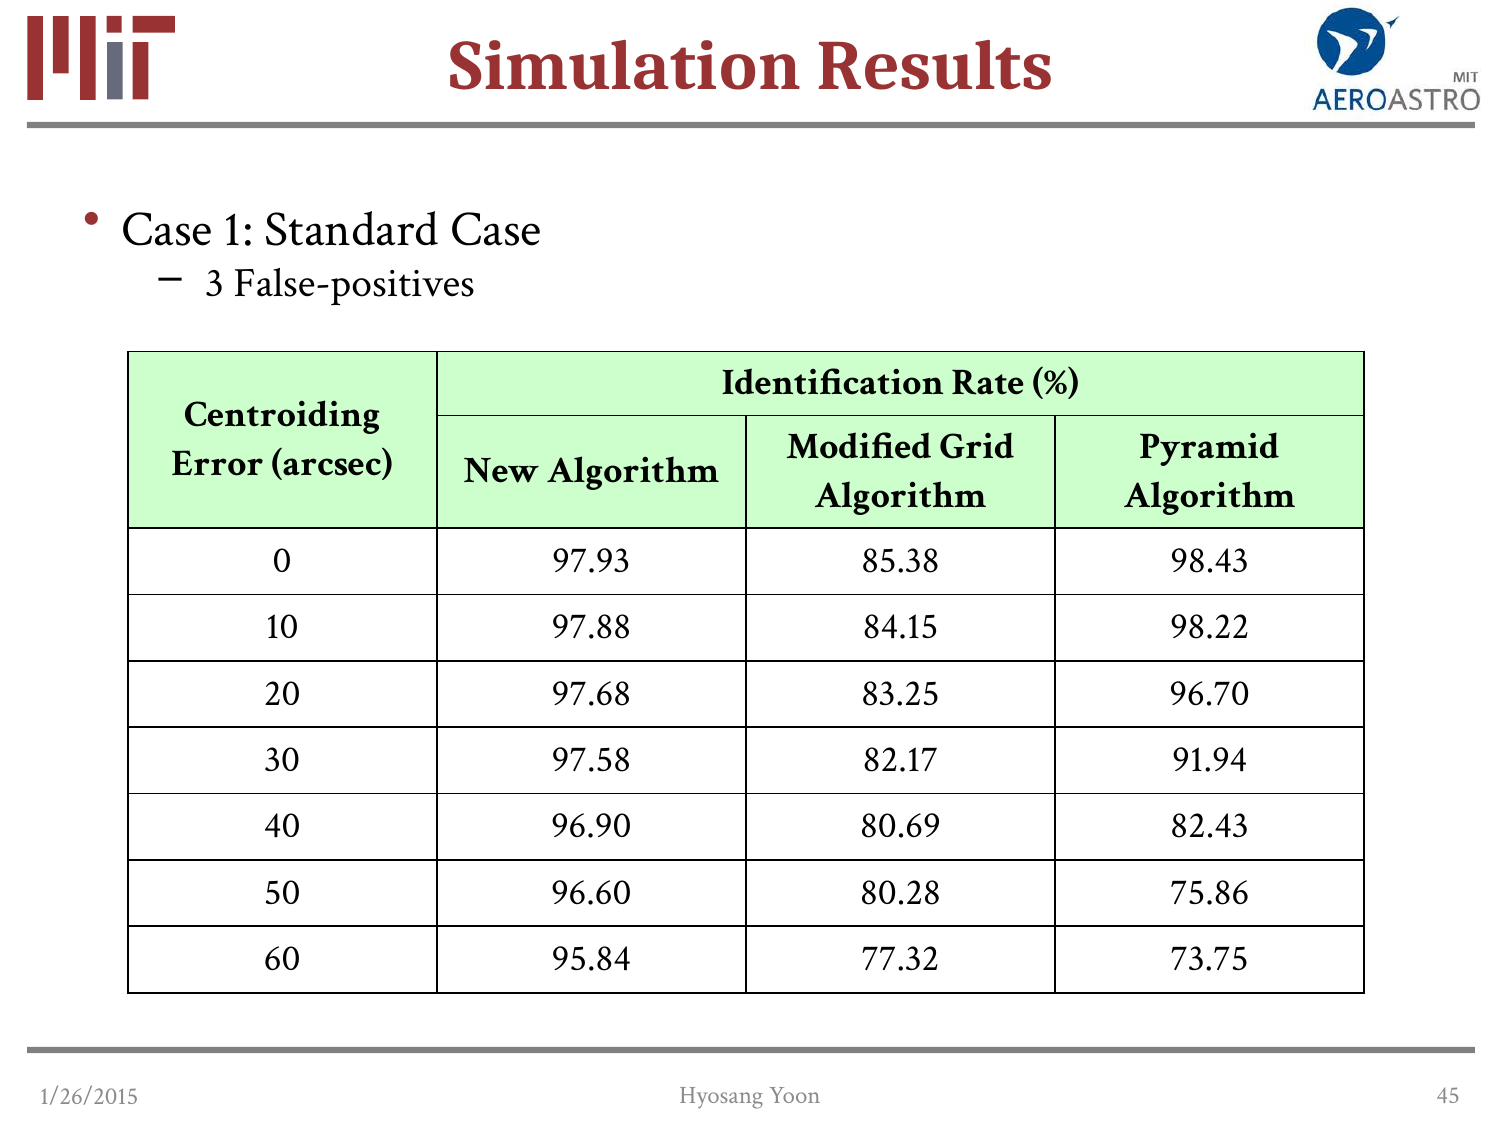

# Simulation Results
Case 1: Standard Case
3 False-positives
| Centroiding Error (arcsec) | Identification Rate (%) |  |  |
| --- | --- | --- | --- |
|  | New Algorithm | Modified Grid Algorithm | Pyramid Algorithm |
| 0 | 97.93 | 85.38 | 98.43 |
| 10 | 97.88 | 84.15 | 98.22 |
| 20 | 97.68 | 83.25 | 96.70 |
| 30 | 97.58 | 82.17 | 91.94 |
| 40 | 96.90 | 80.69 | 82.43 |
| 50 | 96.60 | 80.28 | 75.86 |
| 60 | 95.84 | 77.32 | 73.75 |
1/26/2015
Hyosang Yoon
45